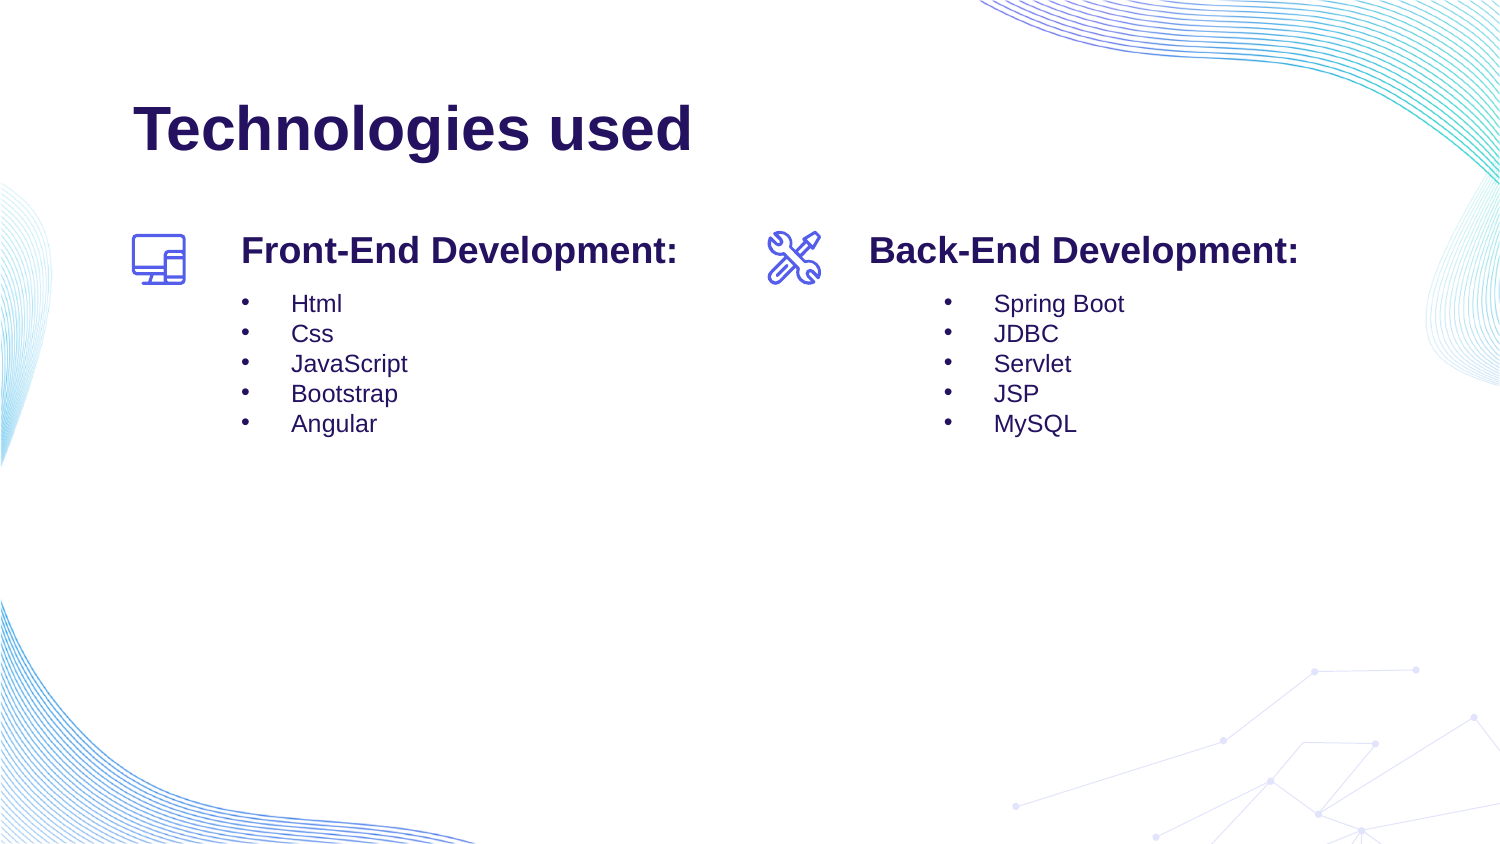

# Technologies used
Front-End Development:
Back-End Development:

Html
Css
JavaScript
Bootstrap
Angular
Spring Boot
JDBC
Servlet
JSP
MySQL